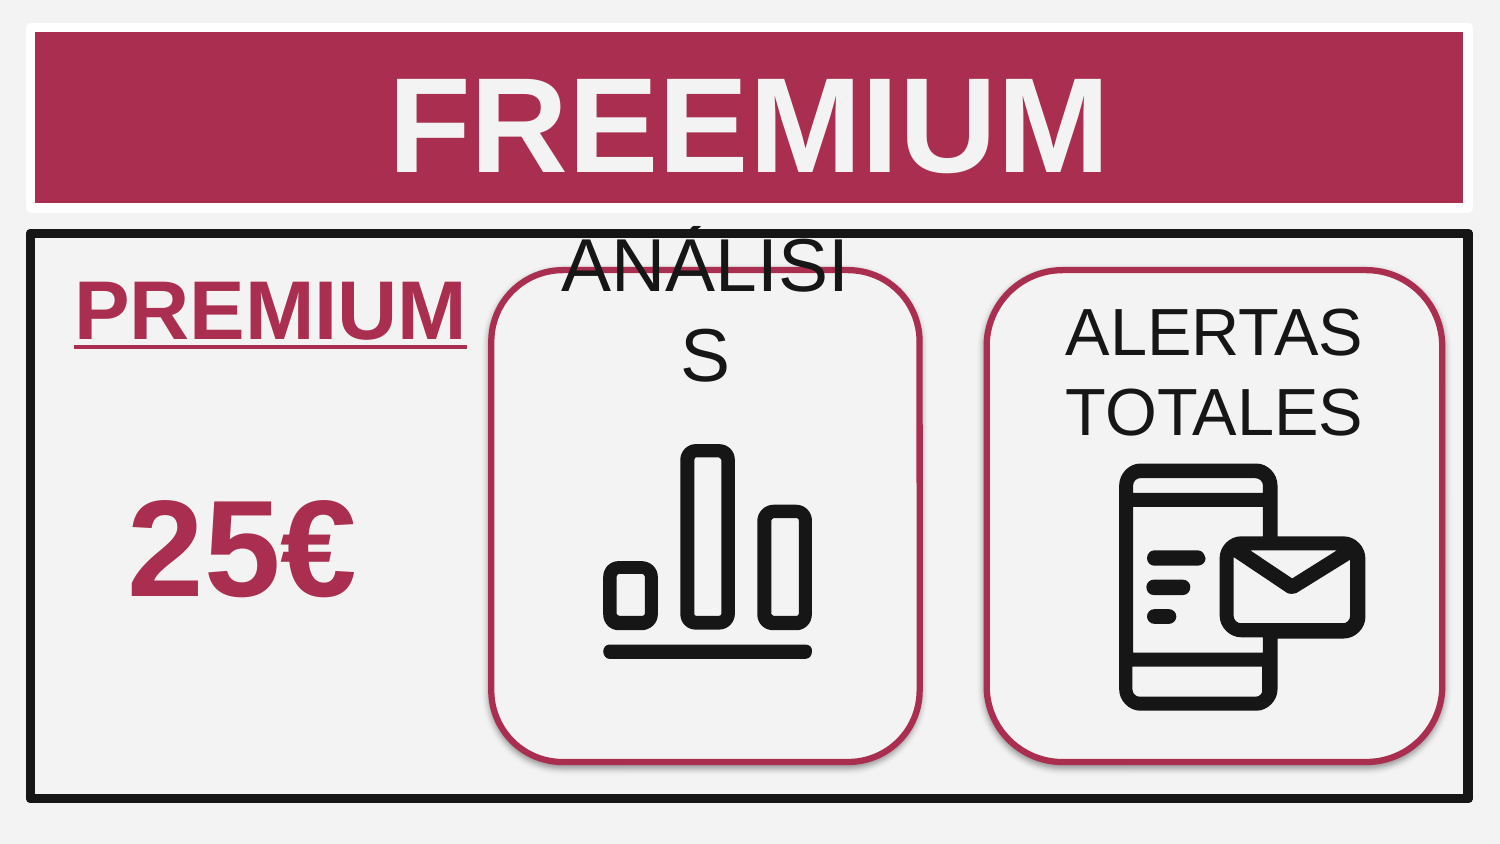

# FREEMIUM
PREMIUM
Pilotos

FREE

ANÁLISIS
ALERTAS
TOTALES
25€